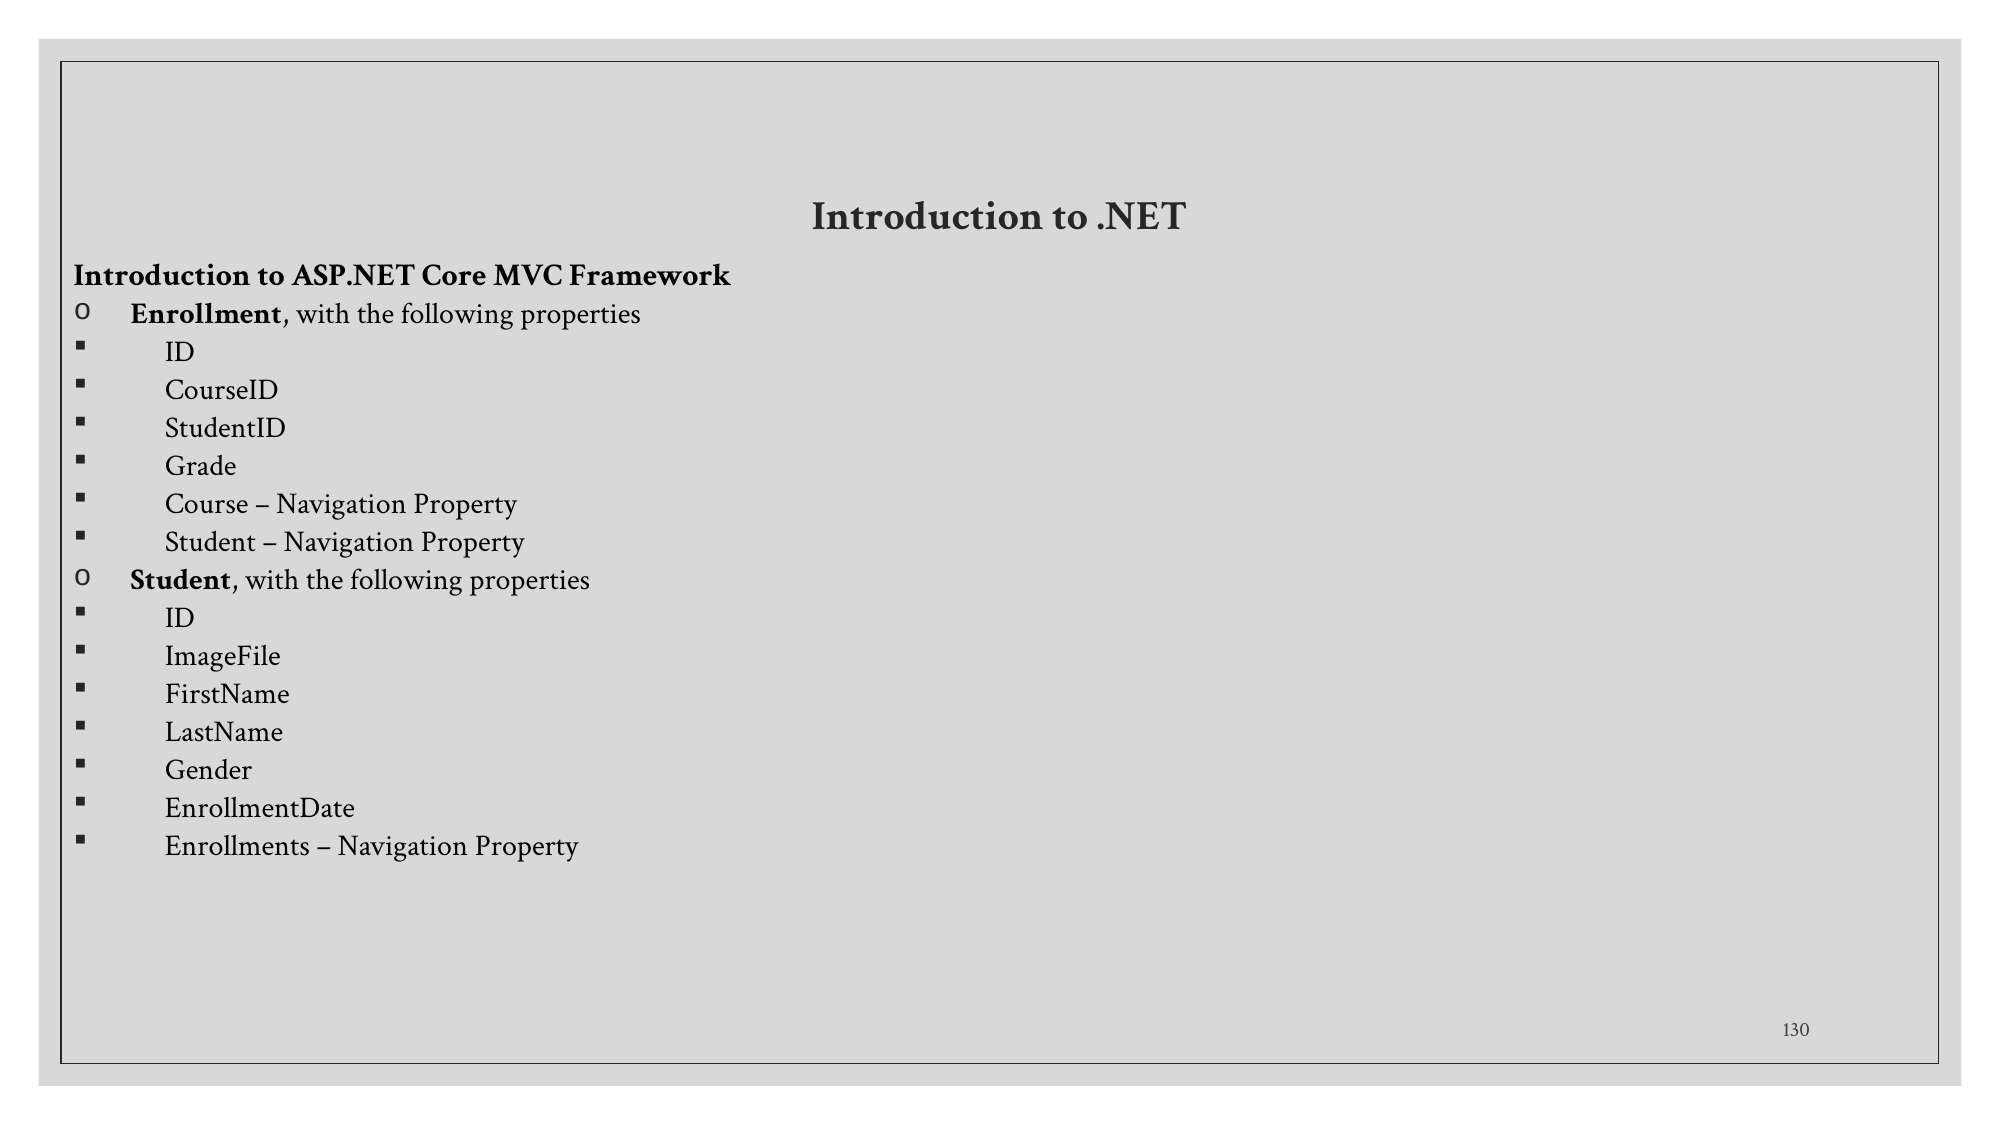

# Introduction to .NET
Introduction to ASP.NET Core MVC Framework
Enrollment, with the following properties
ID
CourseID
StudentID
Grade
Course – Navigation Property
Student – Navigation Property
Student, with the following properties
ID
ImageFile
FirstName
LastName
Gender
EnrollmentDate
Enrollments – Navigation Property

130